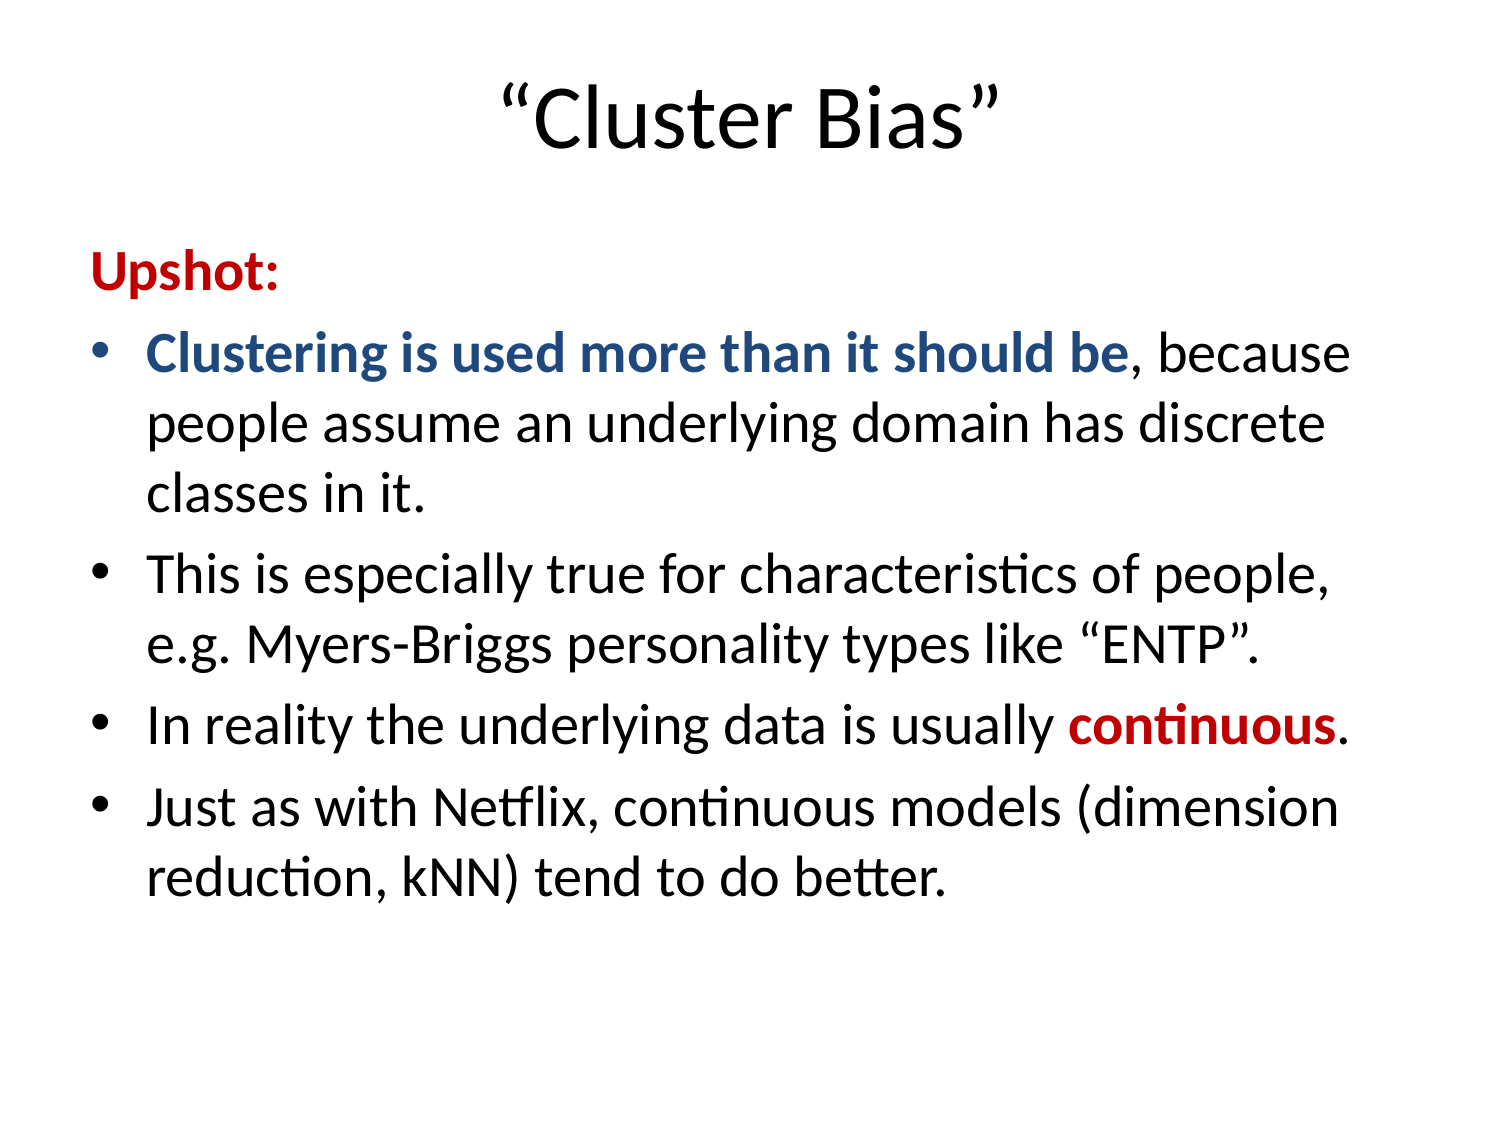

# “Cluster Bias”
Upshot:
Clustering is used more than it should be, because people assume an underlying domain has discrete classes in it.
This is especially true for characteristics of people, e.g. Myers-Briggs personality types like “ENTP”.
In reality the underlying data is usually continuous.
Just as with Netflix, continuous models (dimension reduction, kNN) tend to do better.